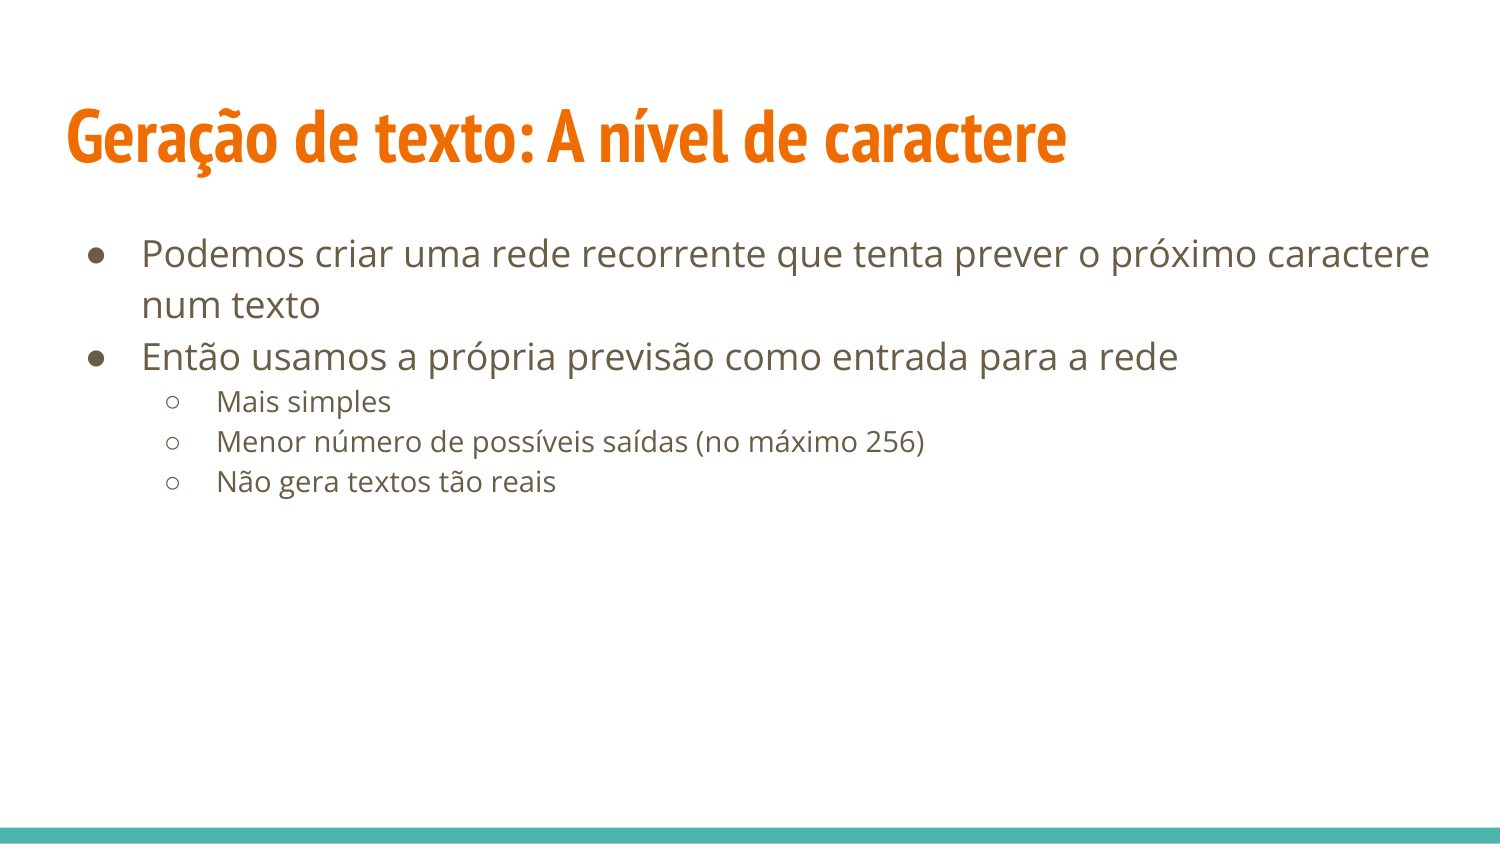

# Geração de texto: A nível de caractere
Podemos criar uma rede recorrente que tenta prever o próximo caractere num texto
Então usamos a própria previsão como entrada para a rede
Mais simples
Menor número de possíveis saídas (no máximo 256)
Não gera textos tão reais